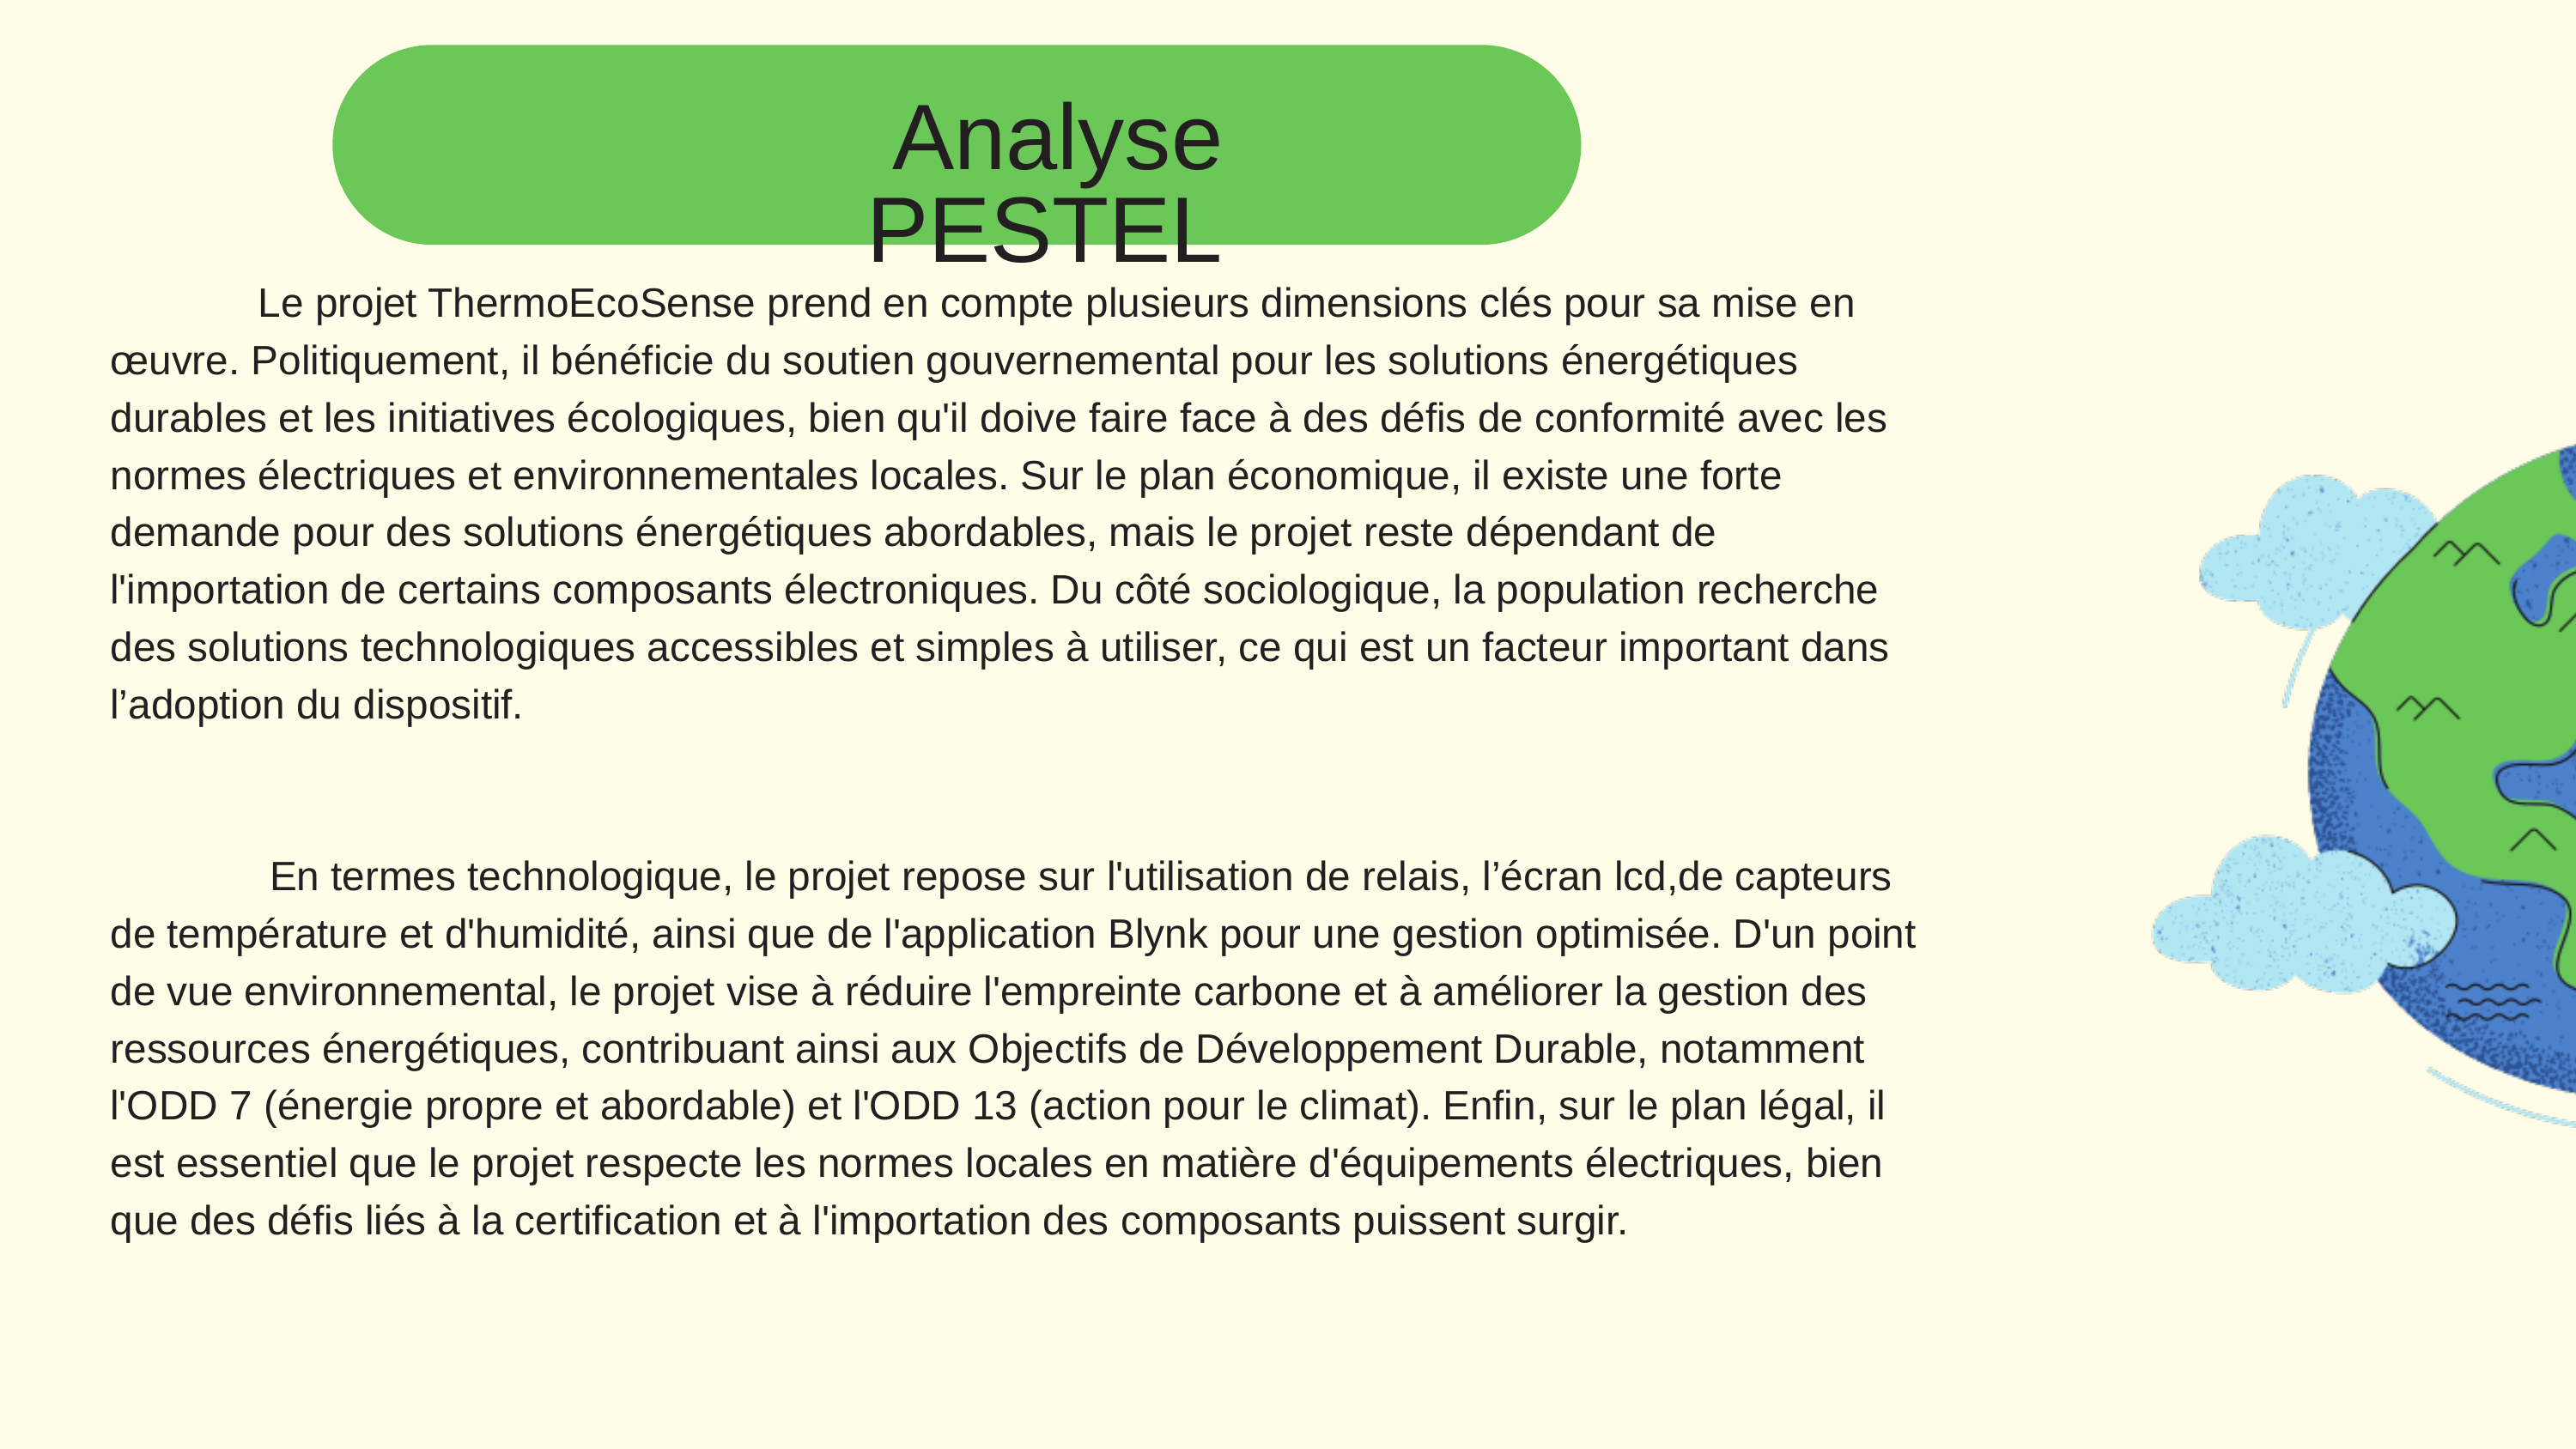

Analyse PESTEL
             Le projet ThermoEcoSense prend en compte plusieurs dimensions clés pour sa mise en œuvre. Politiquement, il bénéficie du soutien gouvernemental pour les solutions énergétiques durables et les initiatives écologiques, bien qu'il doive faire face à des défis de conformité avec les normes électriques et environnementales locales. Sur le plan économique, il existe une forte demande pour des solutions énergétiques abordables, mais le projet reste dépendant de l'importation de certains composants électroniques. Du côté sociologique, la population recherche des solutions technologiques accessibles et simples à utiliser, ce qui est un facteur important dans l’adoption du dispositif.

              En termes technologique, le projet repose sur l'utilisation de relais, l’écran lcd,de capteurs de température et d'humidité, ainsi que de l'application Blynk pour une gestion optimisée. D'un point de vue environnemental, le projet vise à réduire l'empreinte carbone et à améliorer la gestion des ressources énergétiques, contribuant ainsi aux Objectifs de Développement Durable, notamment l'ODD 7 (énergie propre et abordable) et l'ODD 13 (action pour le climat). Enfin, sur le plan légal, il est essentiel que le projet respecte les normes locales en matière d'équipements électriques, bien que des défis liés à la certification et à l'importation des composants puissent surgir.